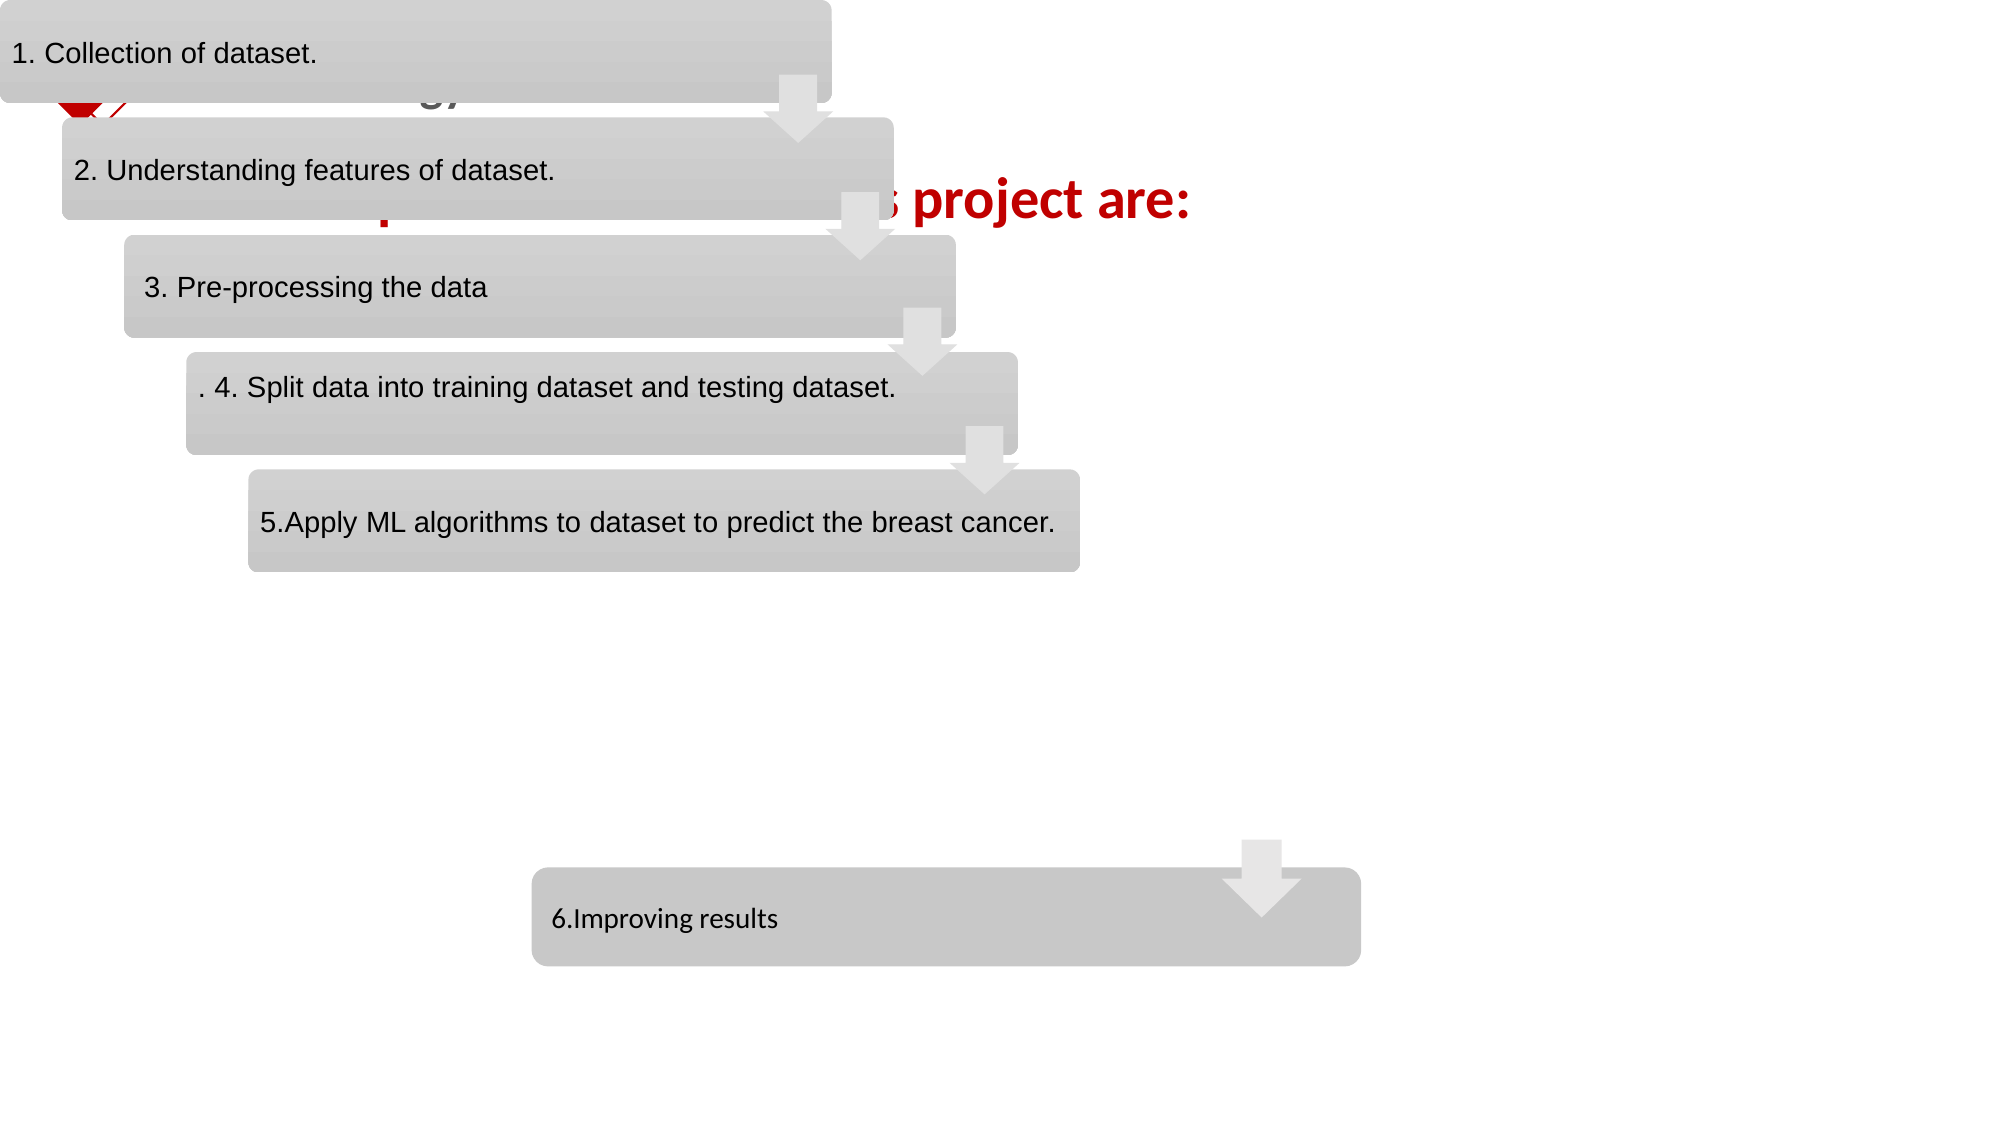

Methodology Followed :
The steps followed to do this project are:
1. Collection of dataset.
2. Understanding features of dataset.
 3. Pre-processing the data
. 4. Split data into training dataset and testing dataset.

5.Apply ML algorithms to dataset to predict the breast cancer.

6.Improving results